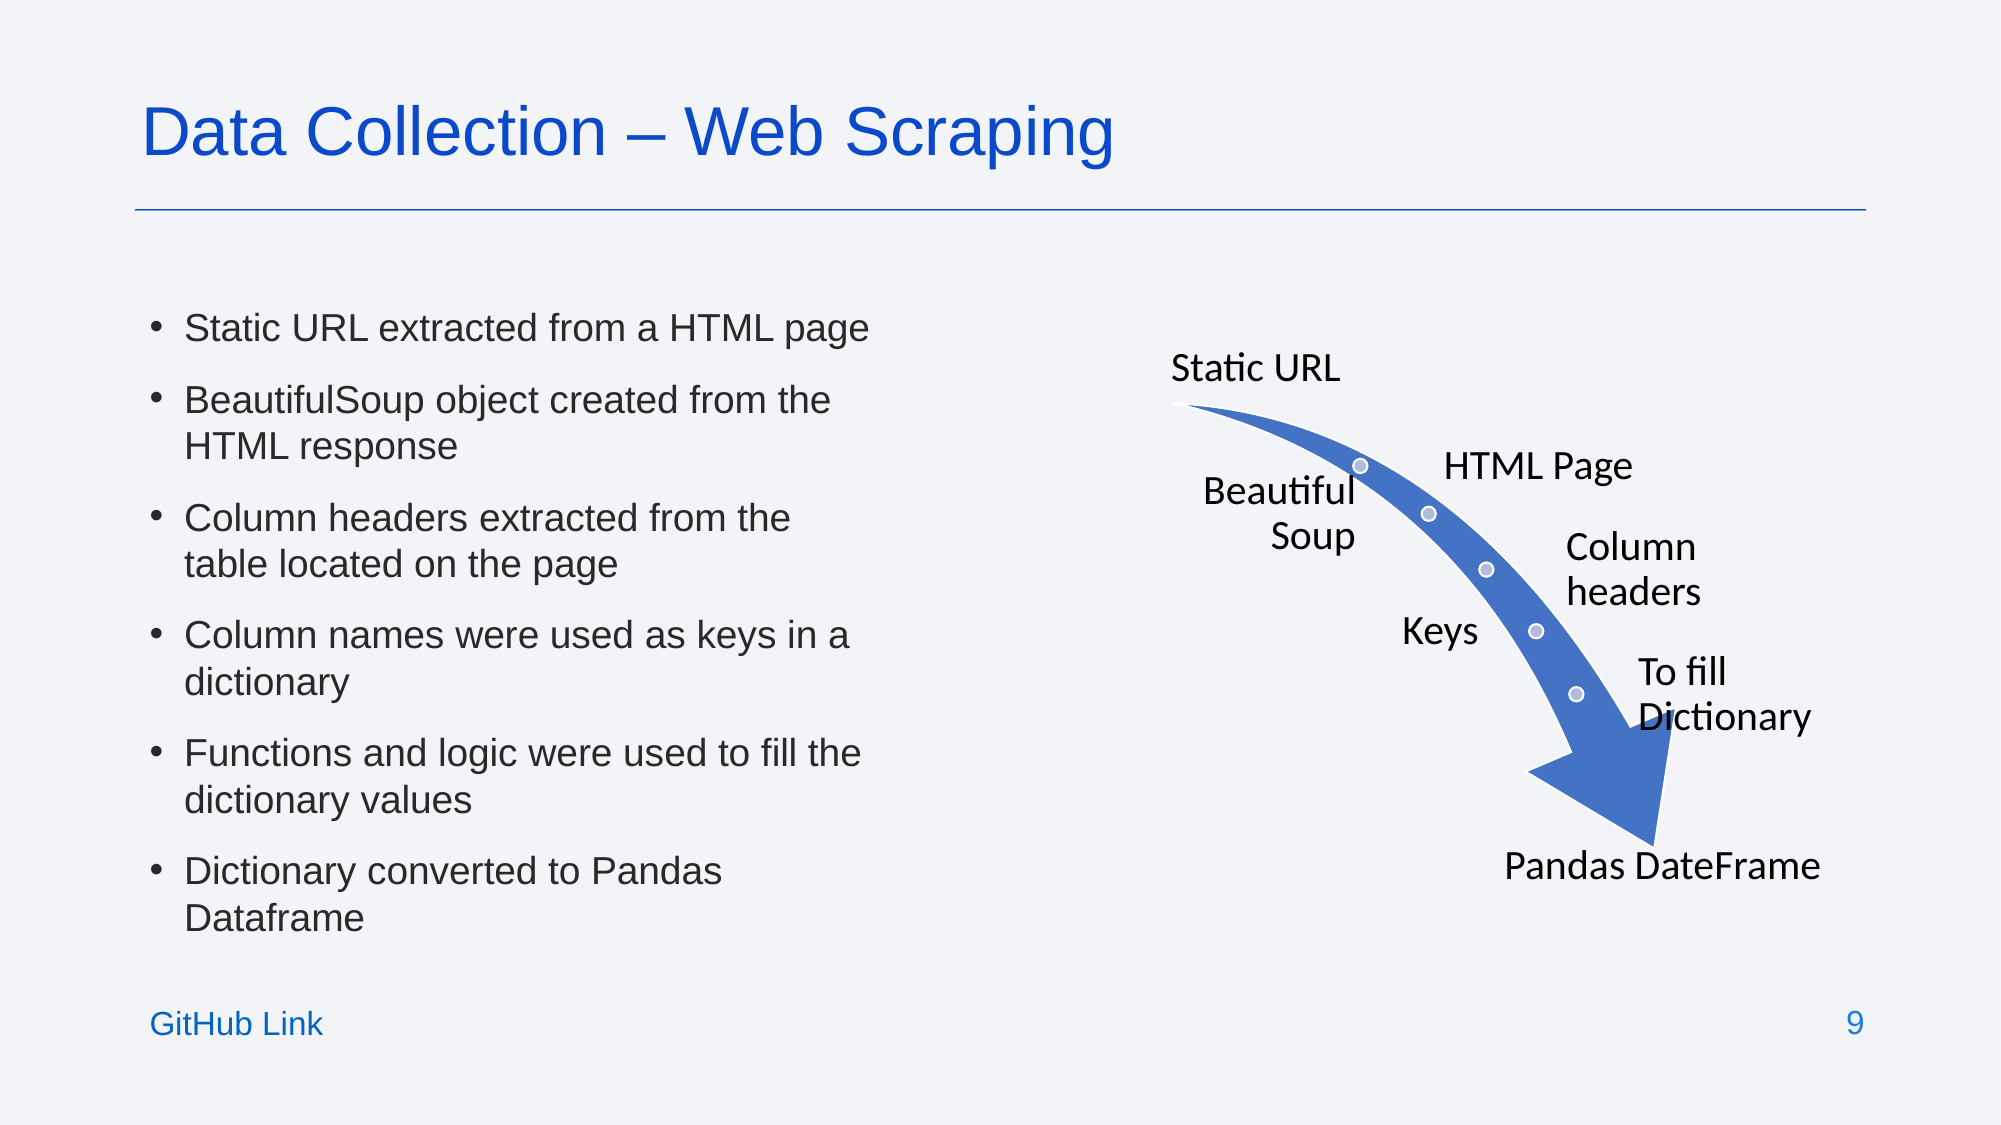

Data Collection – Web Scraping
Static URL
HTML Page
Beautiful Soup
Column headers
Keys
To fill Dictionary
Pandas DateFrame
Static URL extracted from a HTML page
BeautifulSoup object created from the HTML response
Column headers extracted from the table located on the page
Column names were used as keys in a dictionary
Functions and logic were used to fill the dictionary values
Dictionary converted to Pandas Dataframe

9
GitHub Link